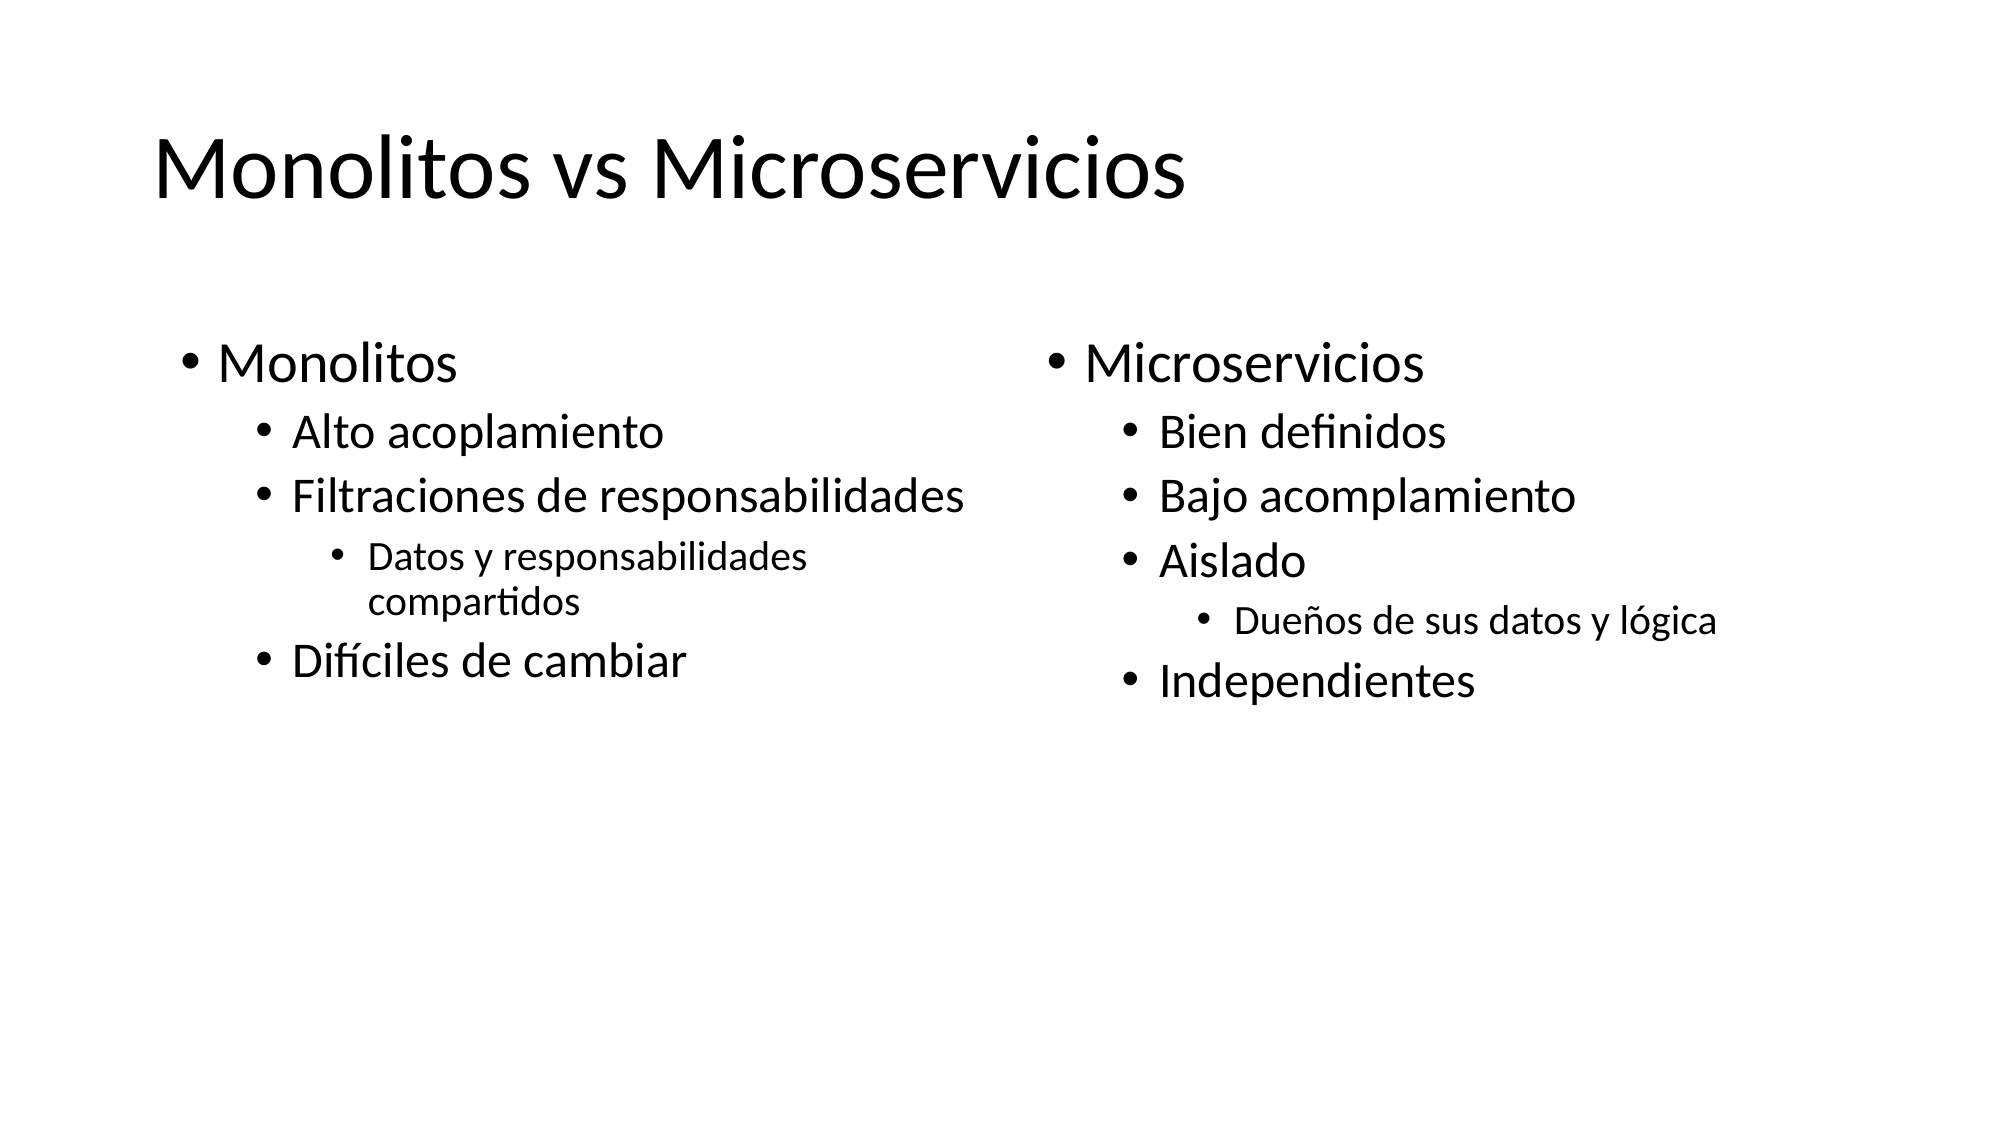

# Monolitos vs Microservicios
Monolitos
Alto acoplamiento
Filtraciones de responsabilidades
Datos y responsabilidades compartidos
Difíciles de cambiar

Microservicios
Bien definidos
Bajo acomplamiento
Aislado
Dueños de sus datos y lógica
Independientes